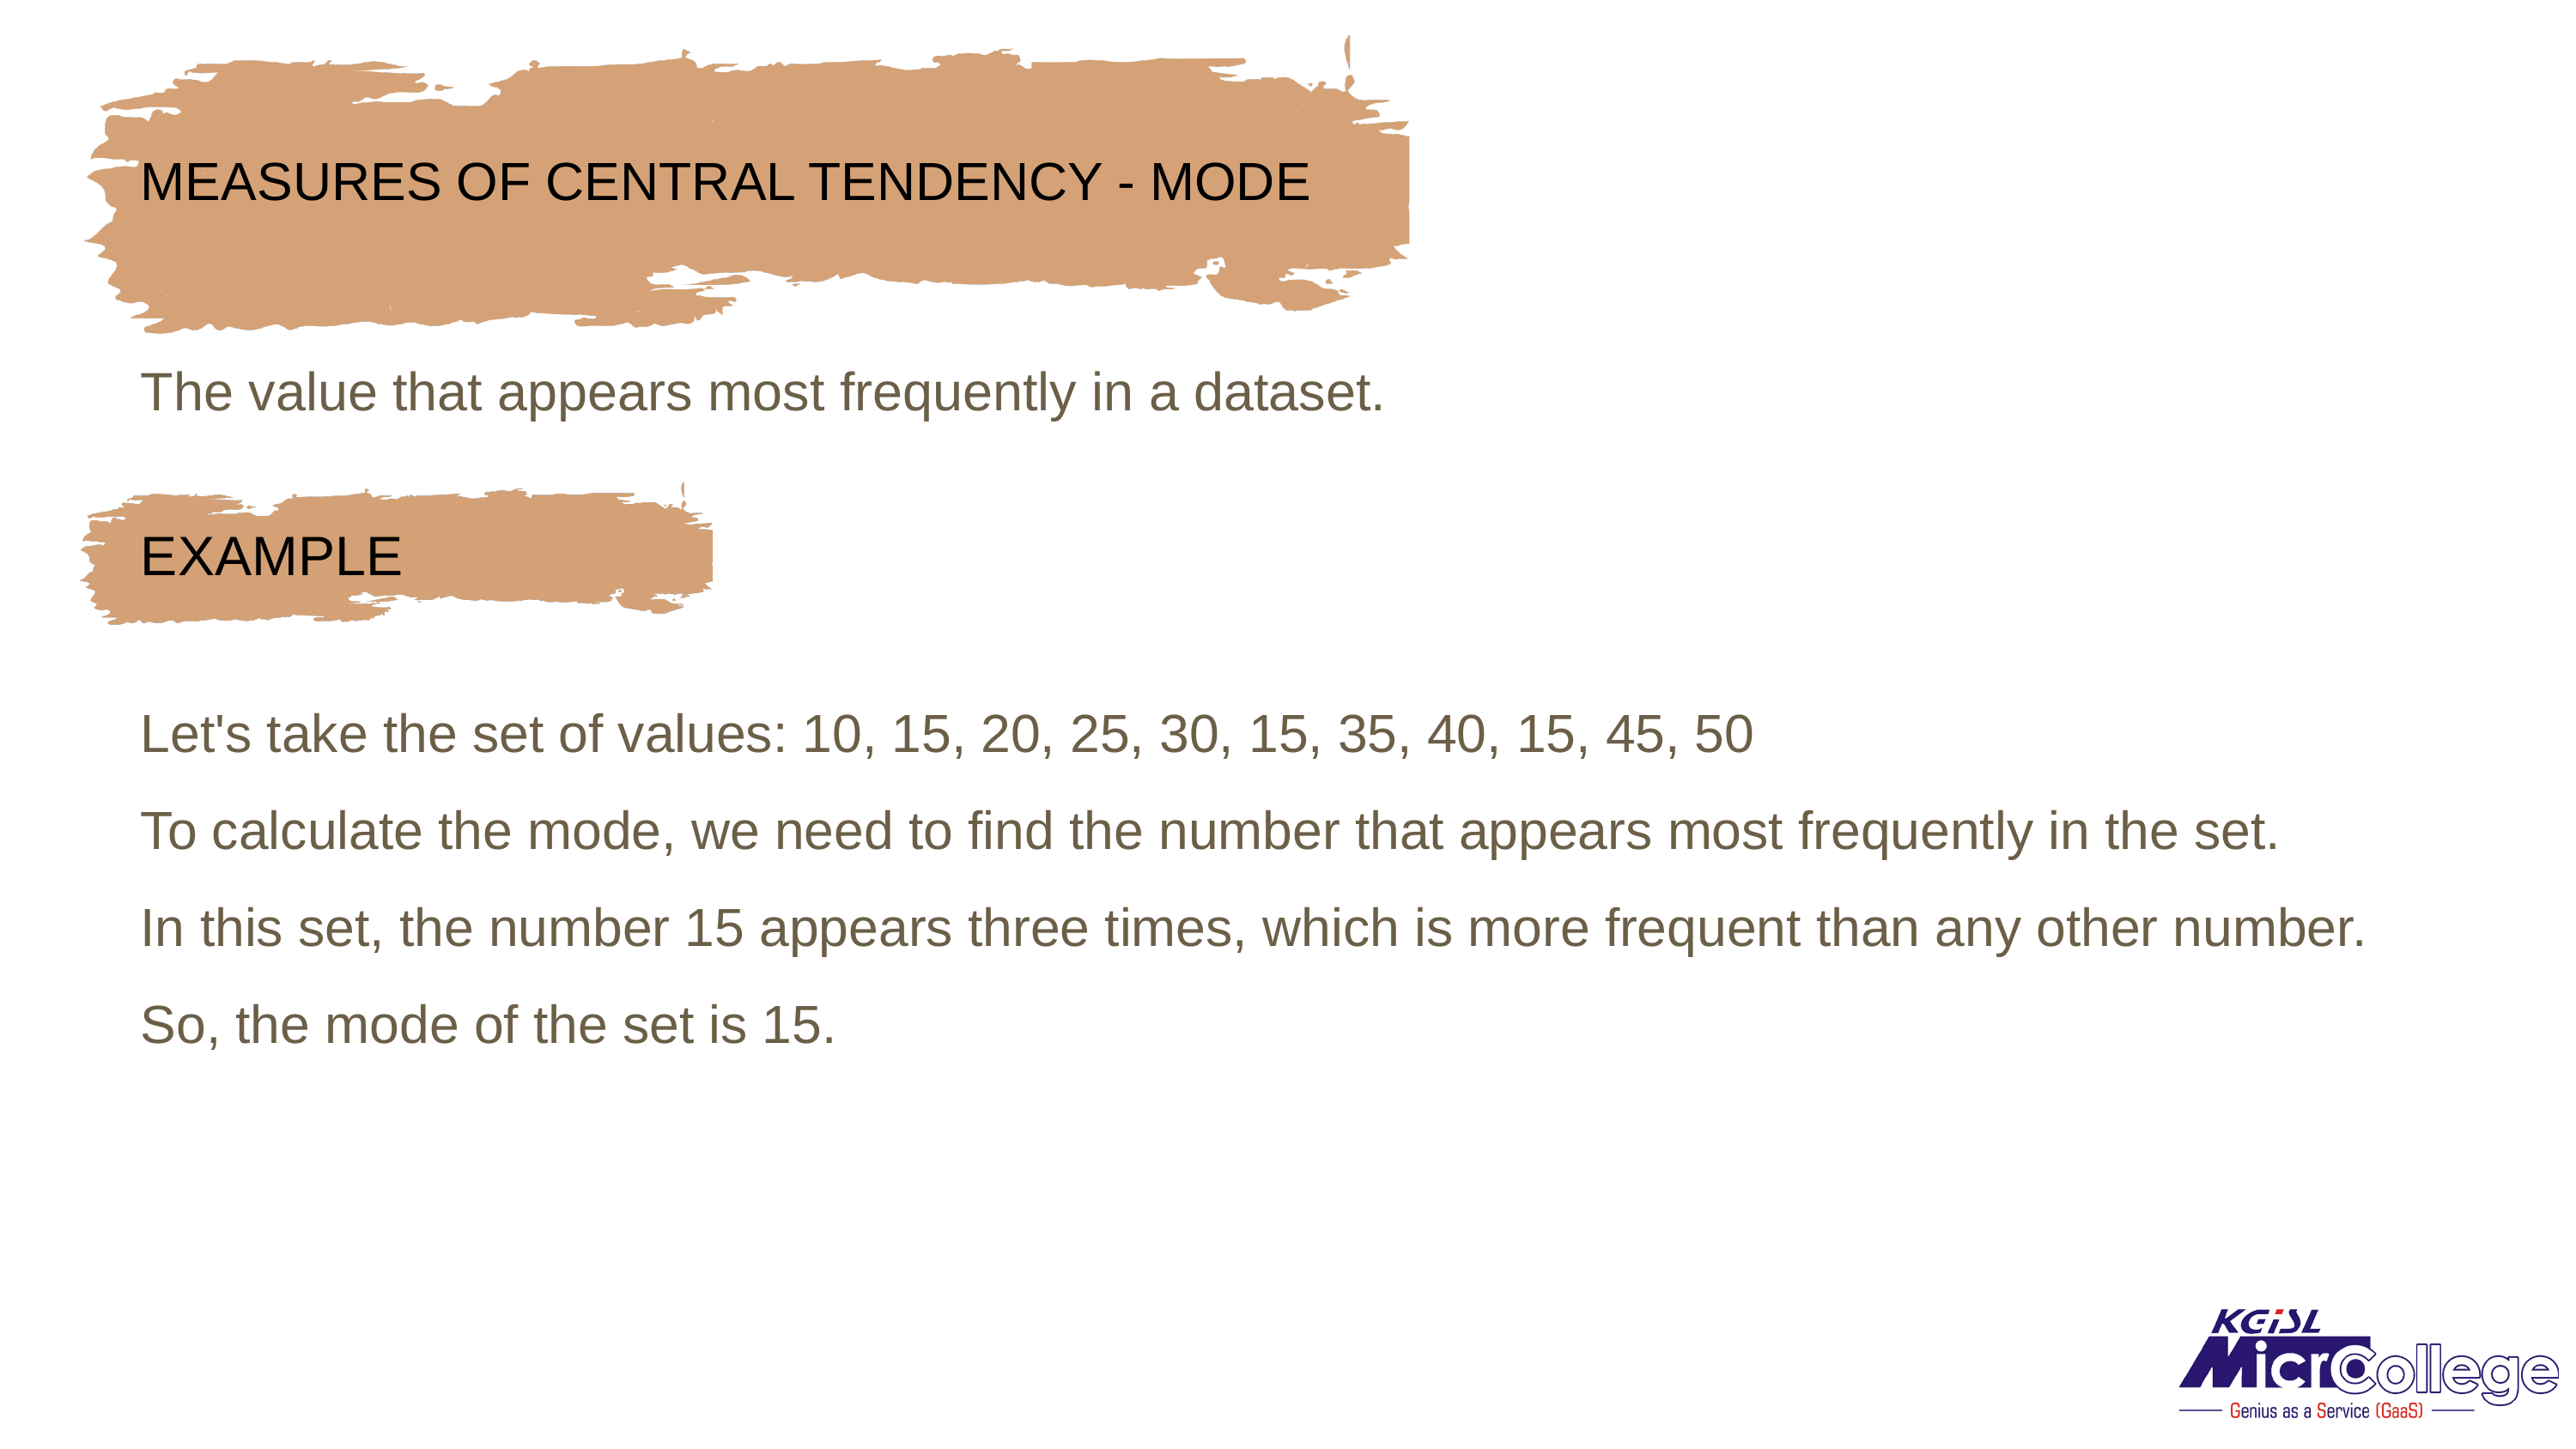

MEASURES OF CENTRAL TENDENCY - MODE

The value that appears most frequently in a dataset.

EXAMPLE
Let's take the set of values: 10, 15, 20, 25, 30, 15, 35, 40, 15, 45, 50
To calculate the mode, we need to find the number that appears most frequently in the set.
In this set, the number 15 appears three times, which is more frequent than any other number.
So, the mode of the set is 15.